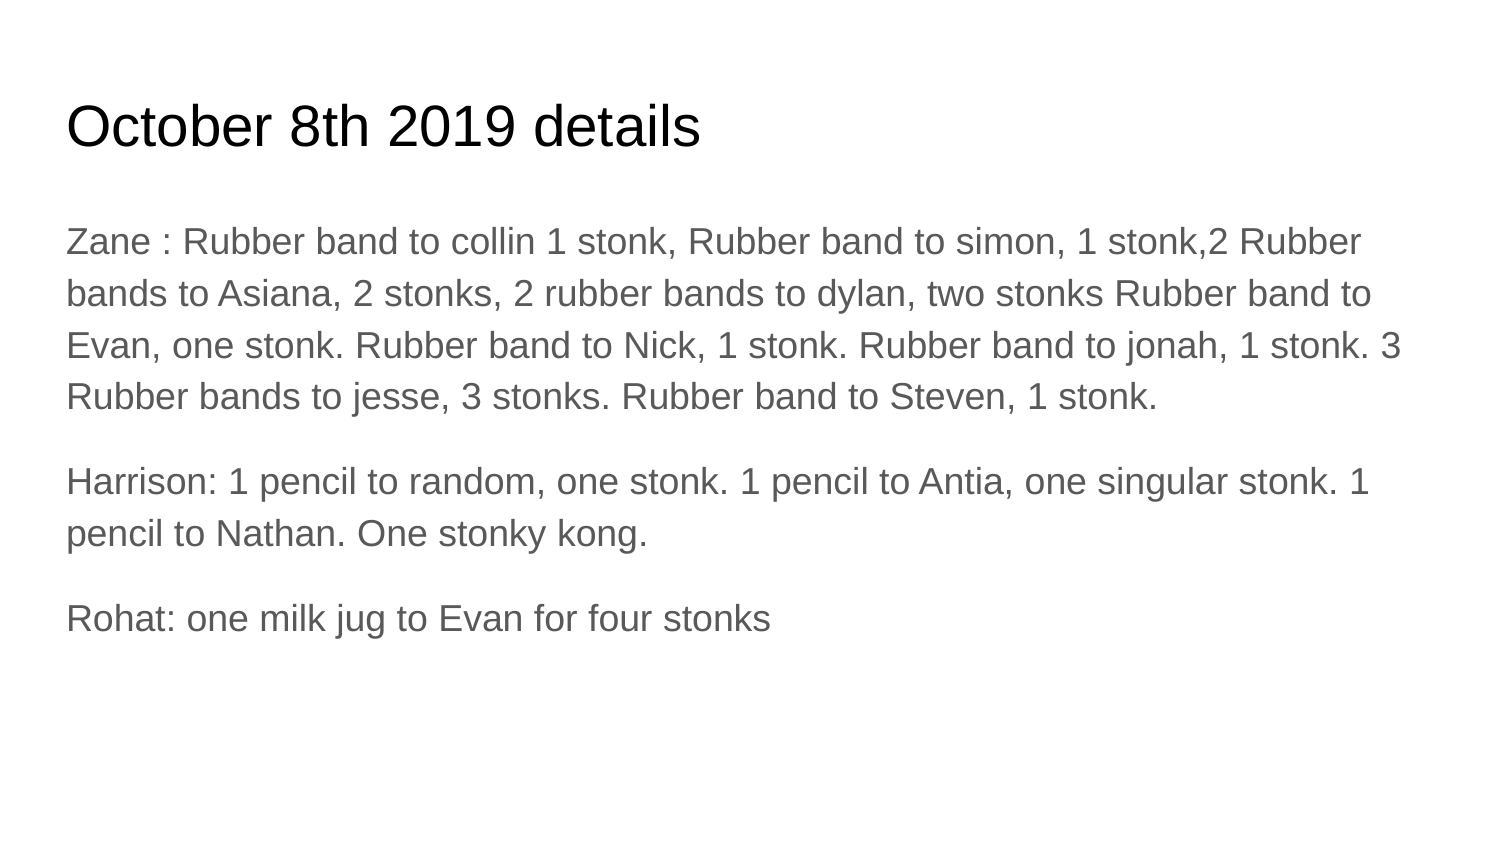

# October 8th 2019 details
Zane : Rubber band to collin 1 stonk, Rubber band to simon, 1 stonk,2 Rubber bands to Asiana, 2 stonks, 2 rubber bands to dylan, two stonks Rubber band to Evan, one stonk. Rubber band to Nick, 1 stonk. Rubber band to jonah, 1 stonk. 3 Rubber bands to jesse, 3 stonks. Rubber band to Steven, 1 stonk.
Harrison: 1 pencil to random, one stonk. 1 pencil to Antia, one singular stonk. 1 pencil to Nathan. One stonky kong.
Rohat: one milk jug to Evan for four stonks